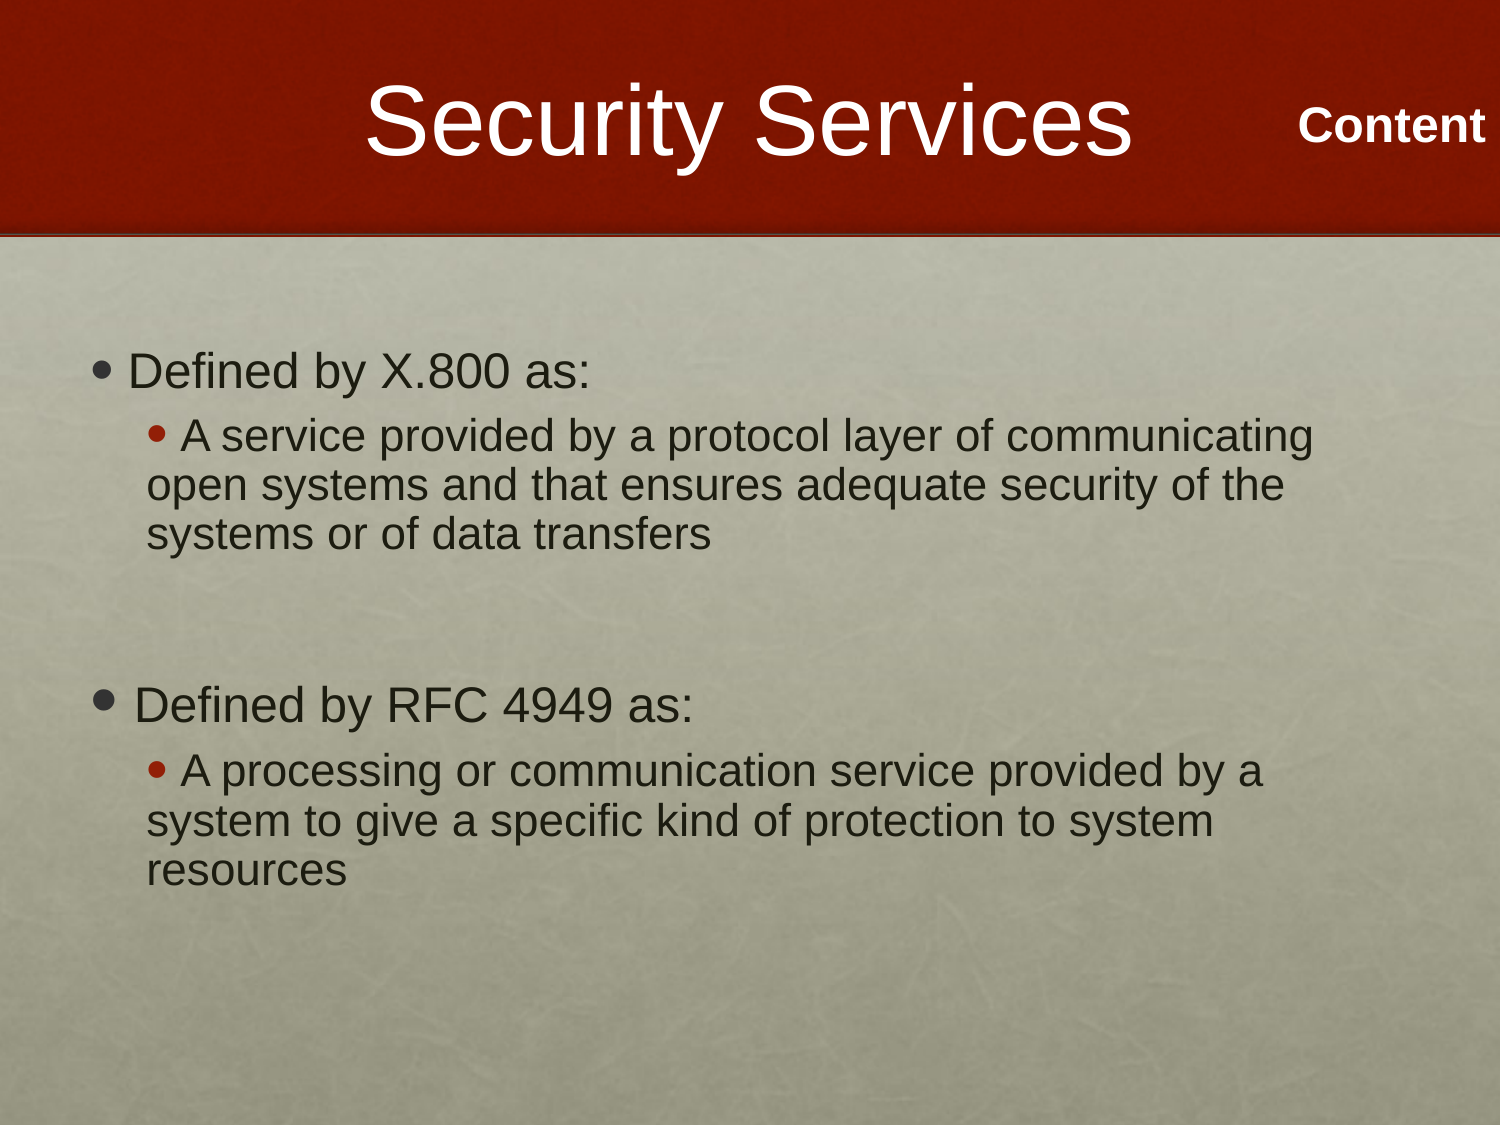

# Security Services
 Defined by X.800 as:
 A service provided by a protocol layer of communicating open systems and that ensures adequate security of the systems or of data transfers

 Defined by RFC 4949 as:
 A processing or communication service provided by a system to give a specific kind of protection to system resources